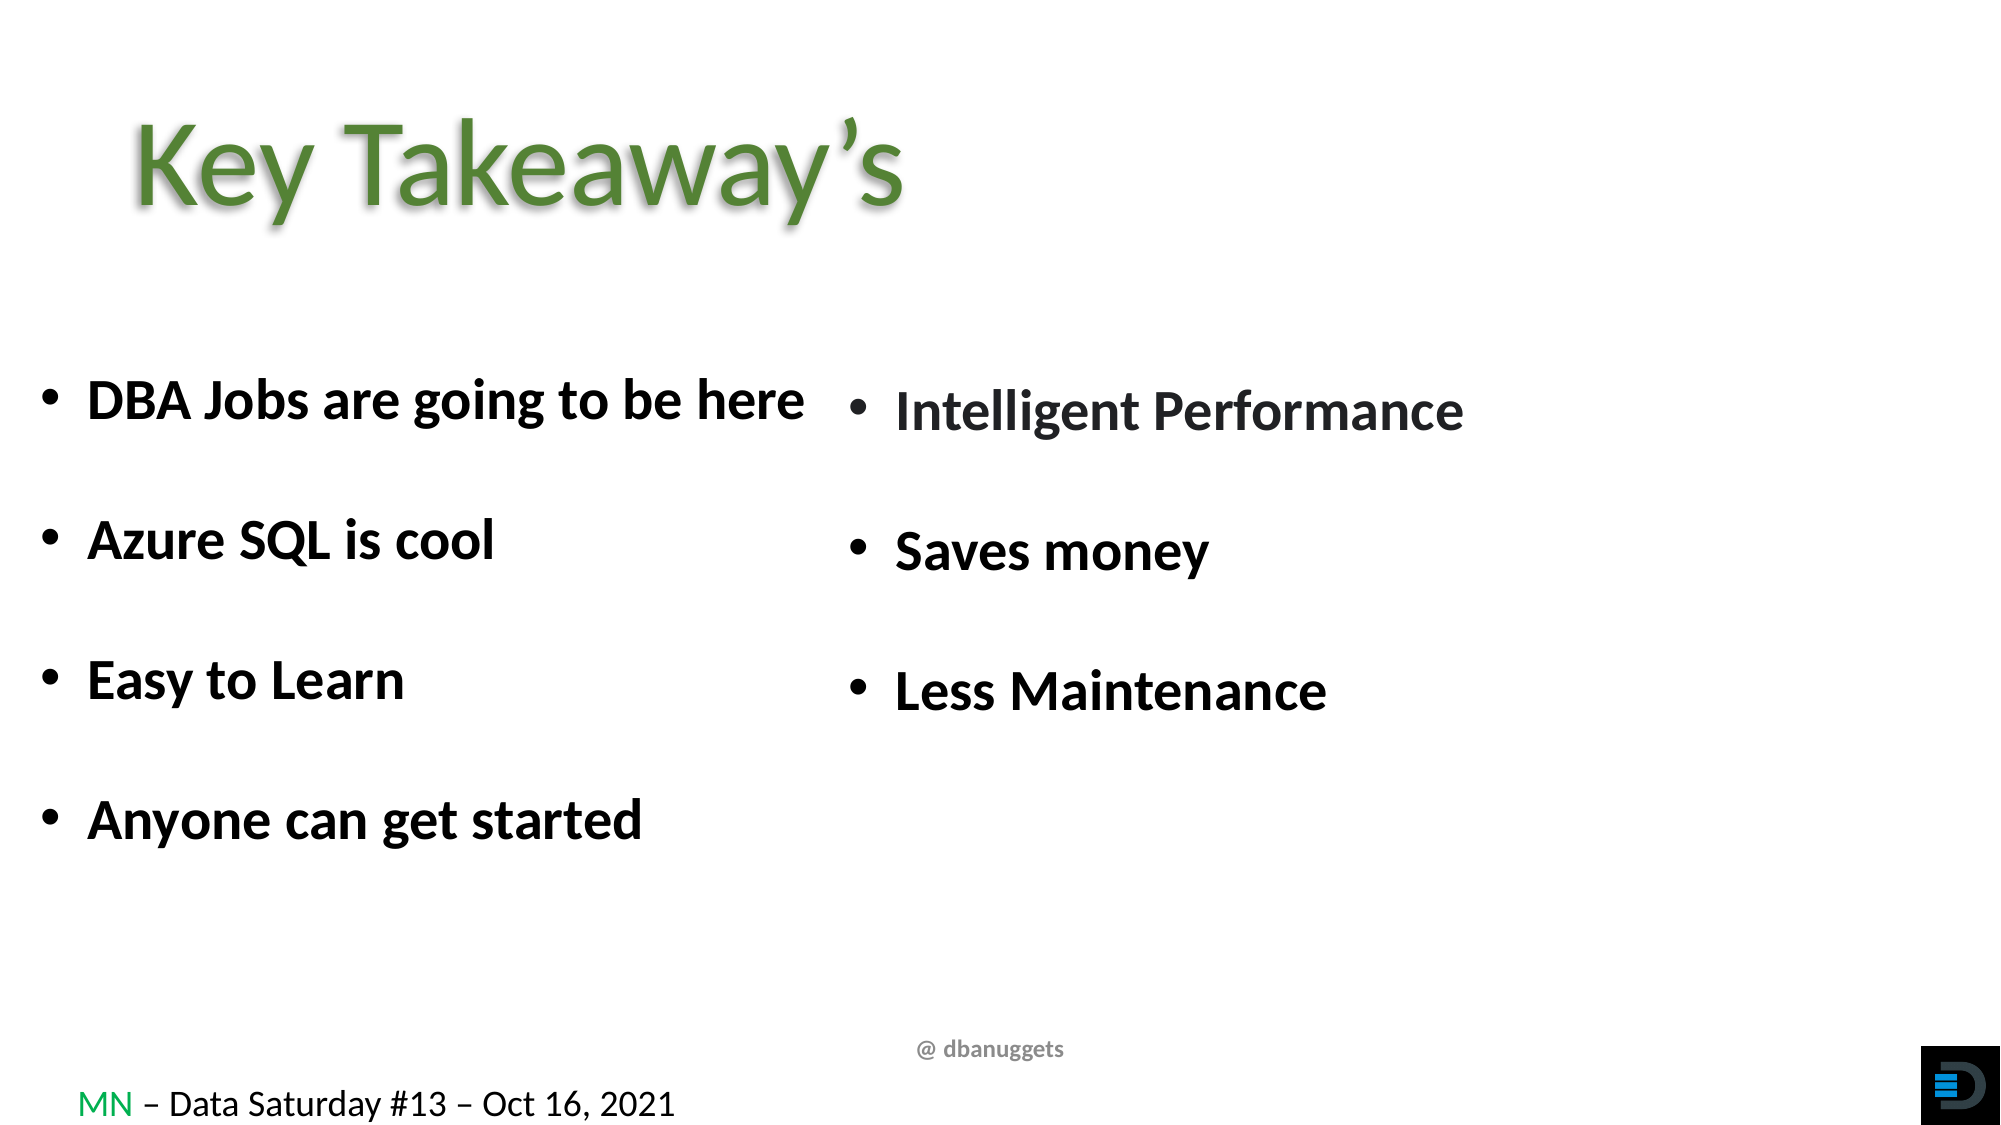

Key Takeaway’s
DBA Jobs are going to be here

Azure SQL is cool
Easy to Learn
Anyone can get started
Intelligent Performance
Saves money
Less Maintenance
@ dbanuggets